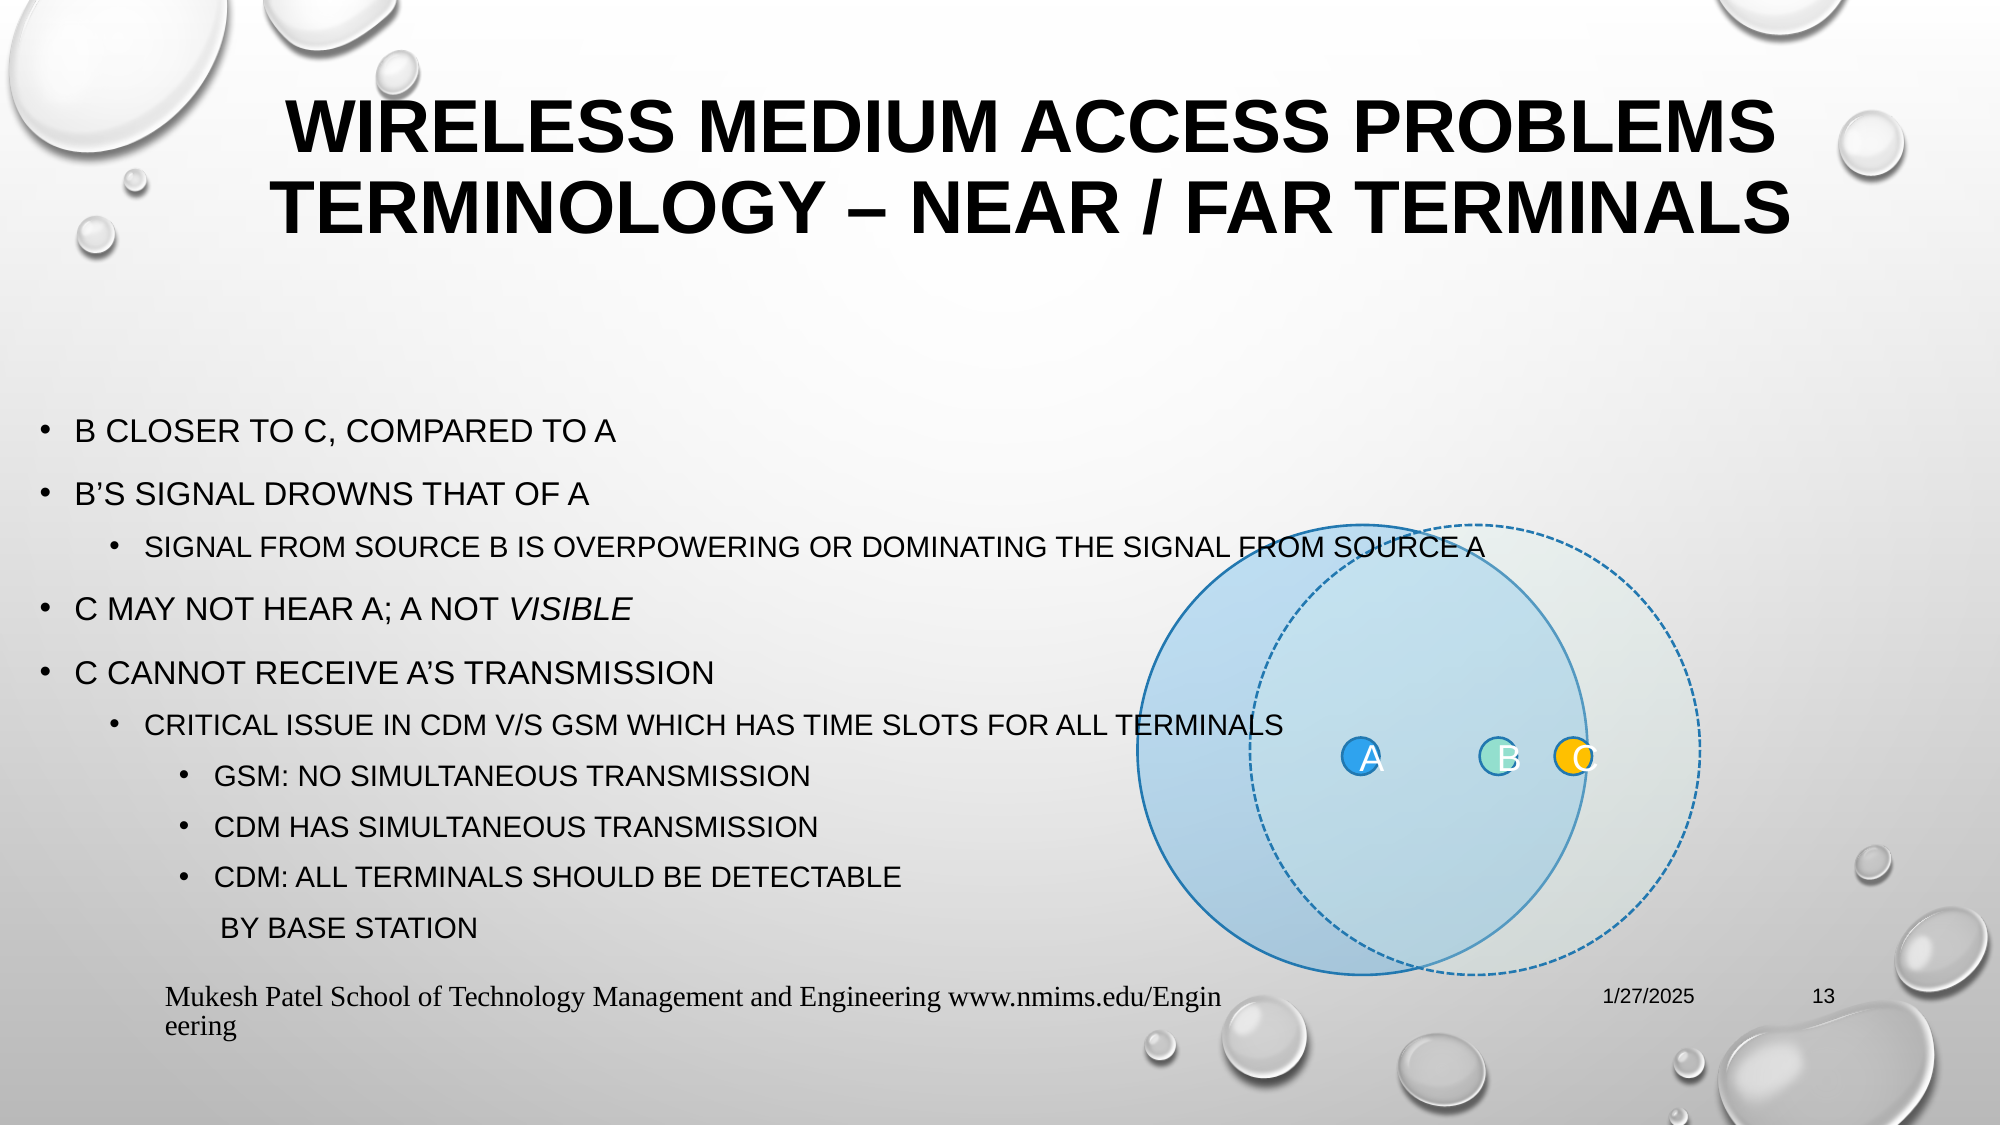

# Wireless Medium Access Problems Terminology – Near / far terminals
B closer to C, compared to A
B’s signal drowns that of A
Signal from source B is overpowering or dominating the signal from source A
C may not hear A; A not visible
C cannot receive A’s transmission
Critical issue in CDM v/s GSM which has time slots for all terminals
GSM: No simultaneous transmission
CDM has simultaneous transmission
CDM: All terminals should be detectable
     by base station

A
B
C
Mukesh Patel School of Technology Management and Engineering www.nmims.edu/Engineering
1/27/2025
13